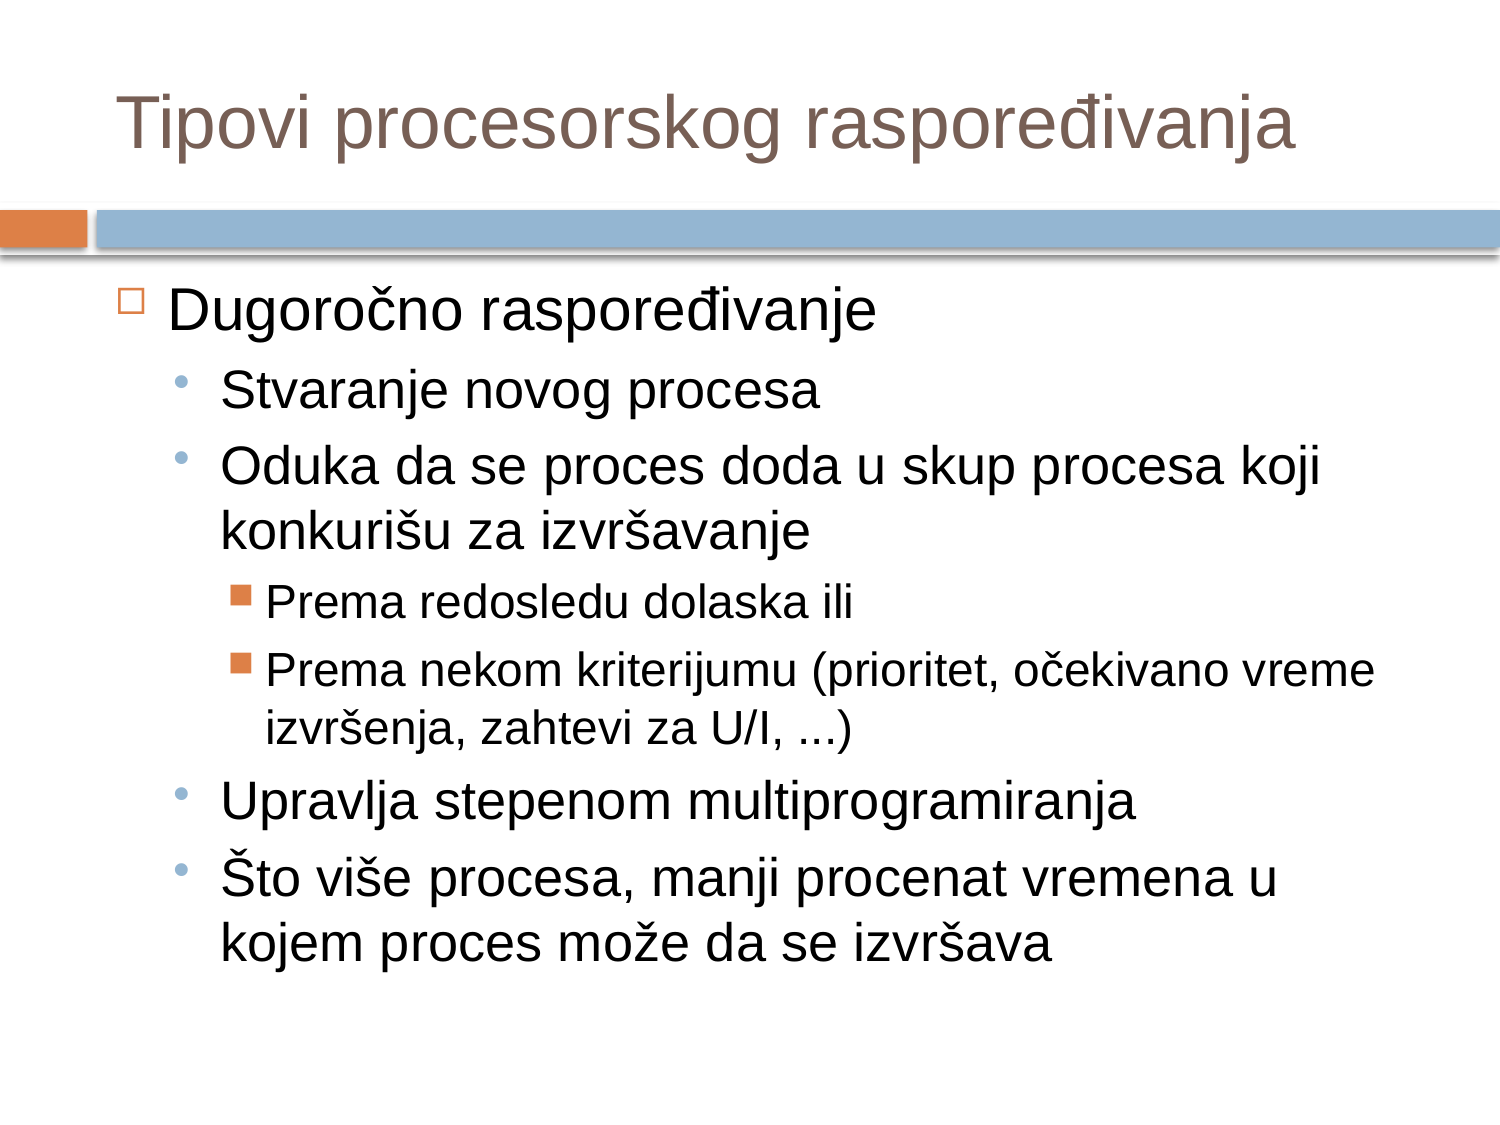

# Tipovi procesorskog raspoređivanja
Dugoročno raspoređivanje
Stvaranje novog procesa
Oduka da se proces doda u skup procesa koji konkurišu za izvršavanje
Prema redosledu dolaska ili
Prema nekom kriterijumu (prioritet, očekivano vreme izvršenja, zahtevi za U/I, ...)
Upravlja stepenom multiprogramiranja
Što više procesa, manji procenat vremena u kojem proces može da se izvršava